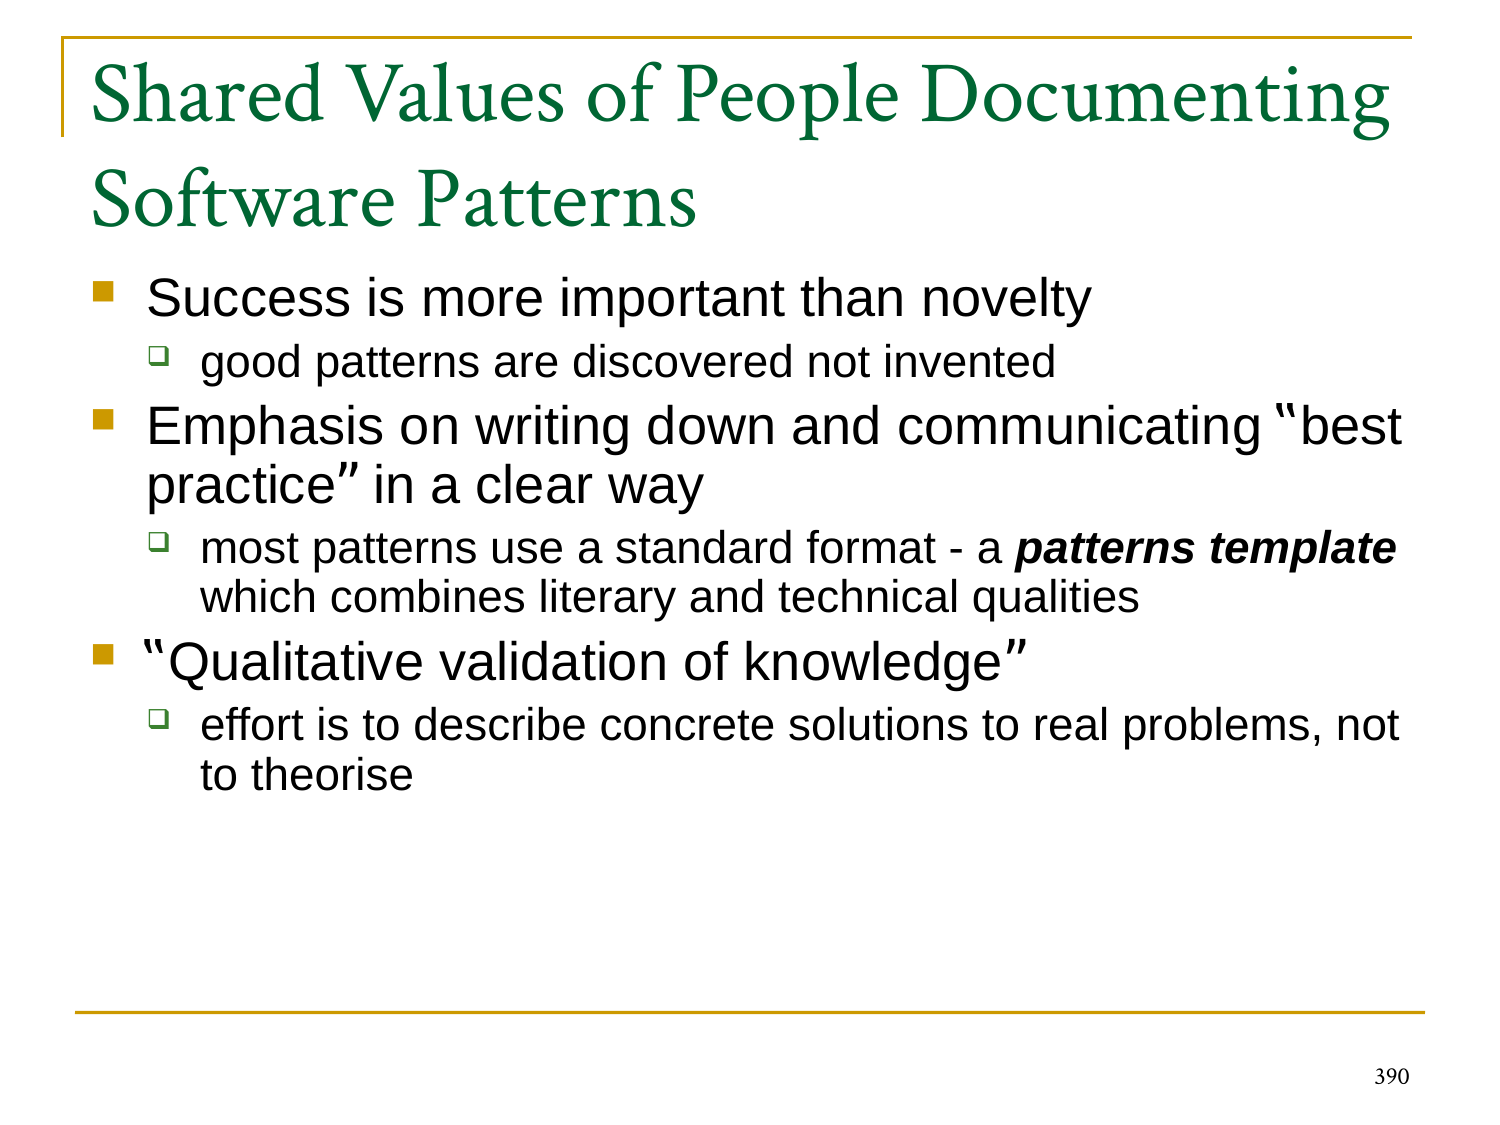

# Shared Values of People Documenting Software Patterns
Success is more important than novelty
good patterns are discovered not invented
Emphasis on writing down and communicating “best practice” in a clear way
most patterns use a standard format - a patterns template which combines literary and technical qualities
“Qualitative validation of knowledge”
effort is to describe concrete solutions to real problems, not to theorise
390